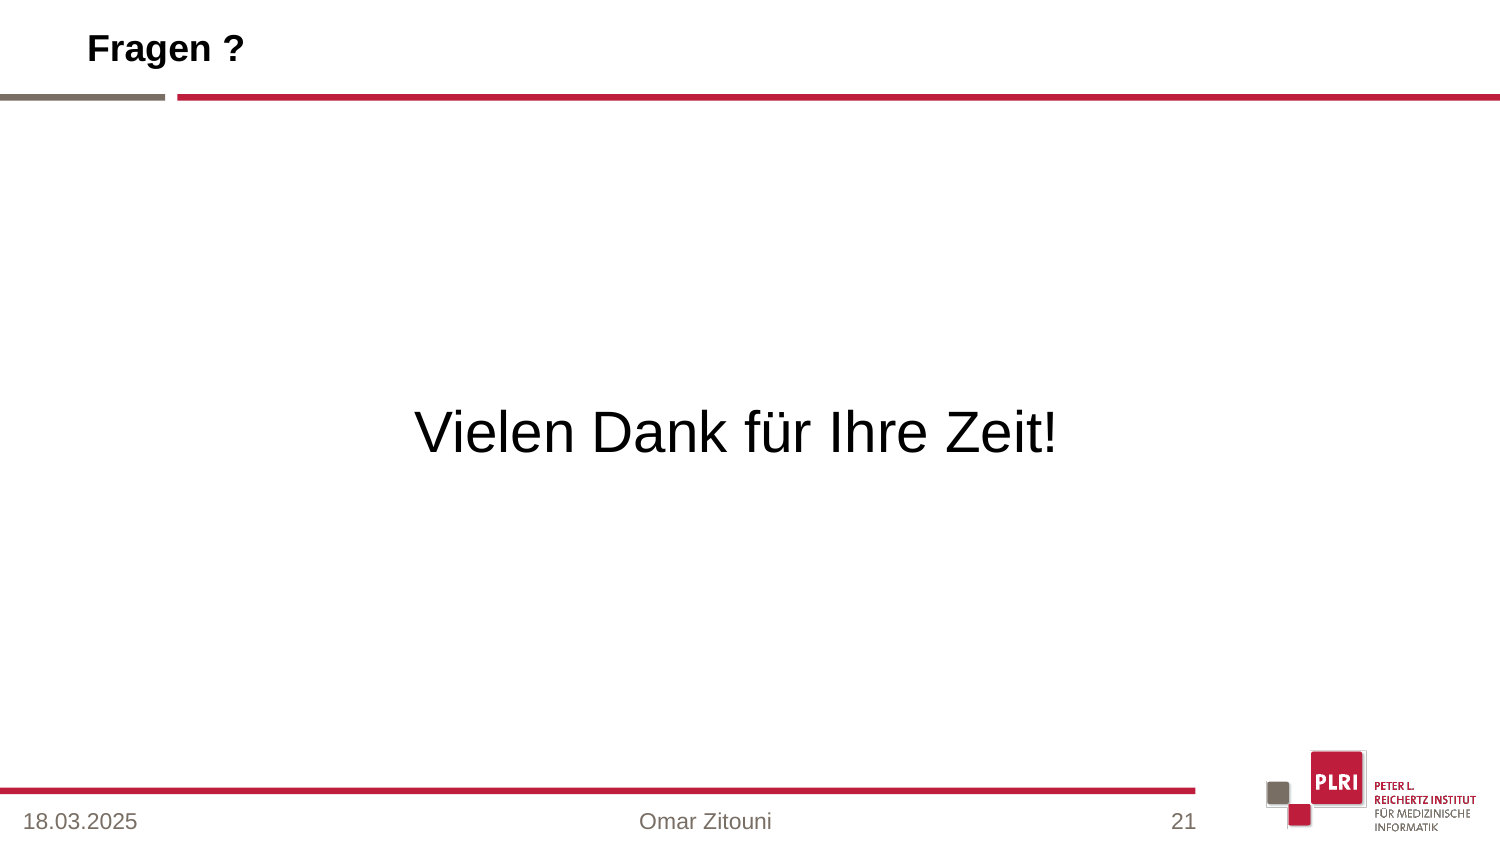

# Fragen ?
Vielen Dank für Ihre Zeit!
18.03.2025
Omar Zitouni
21